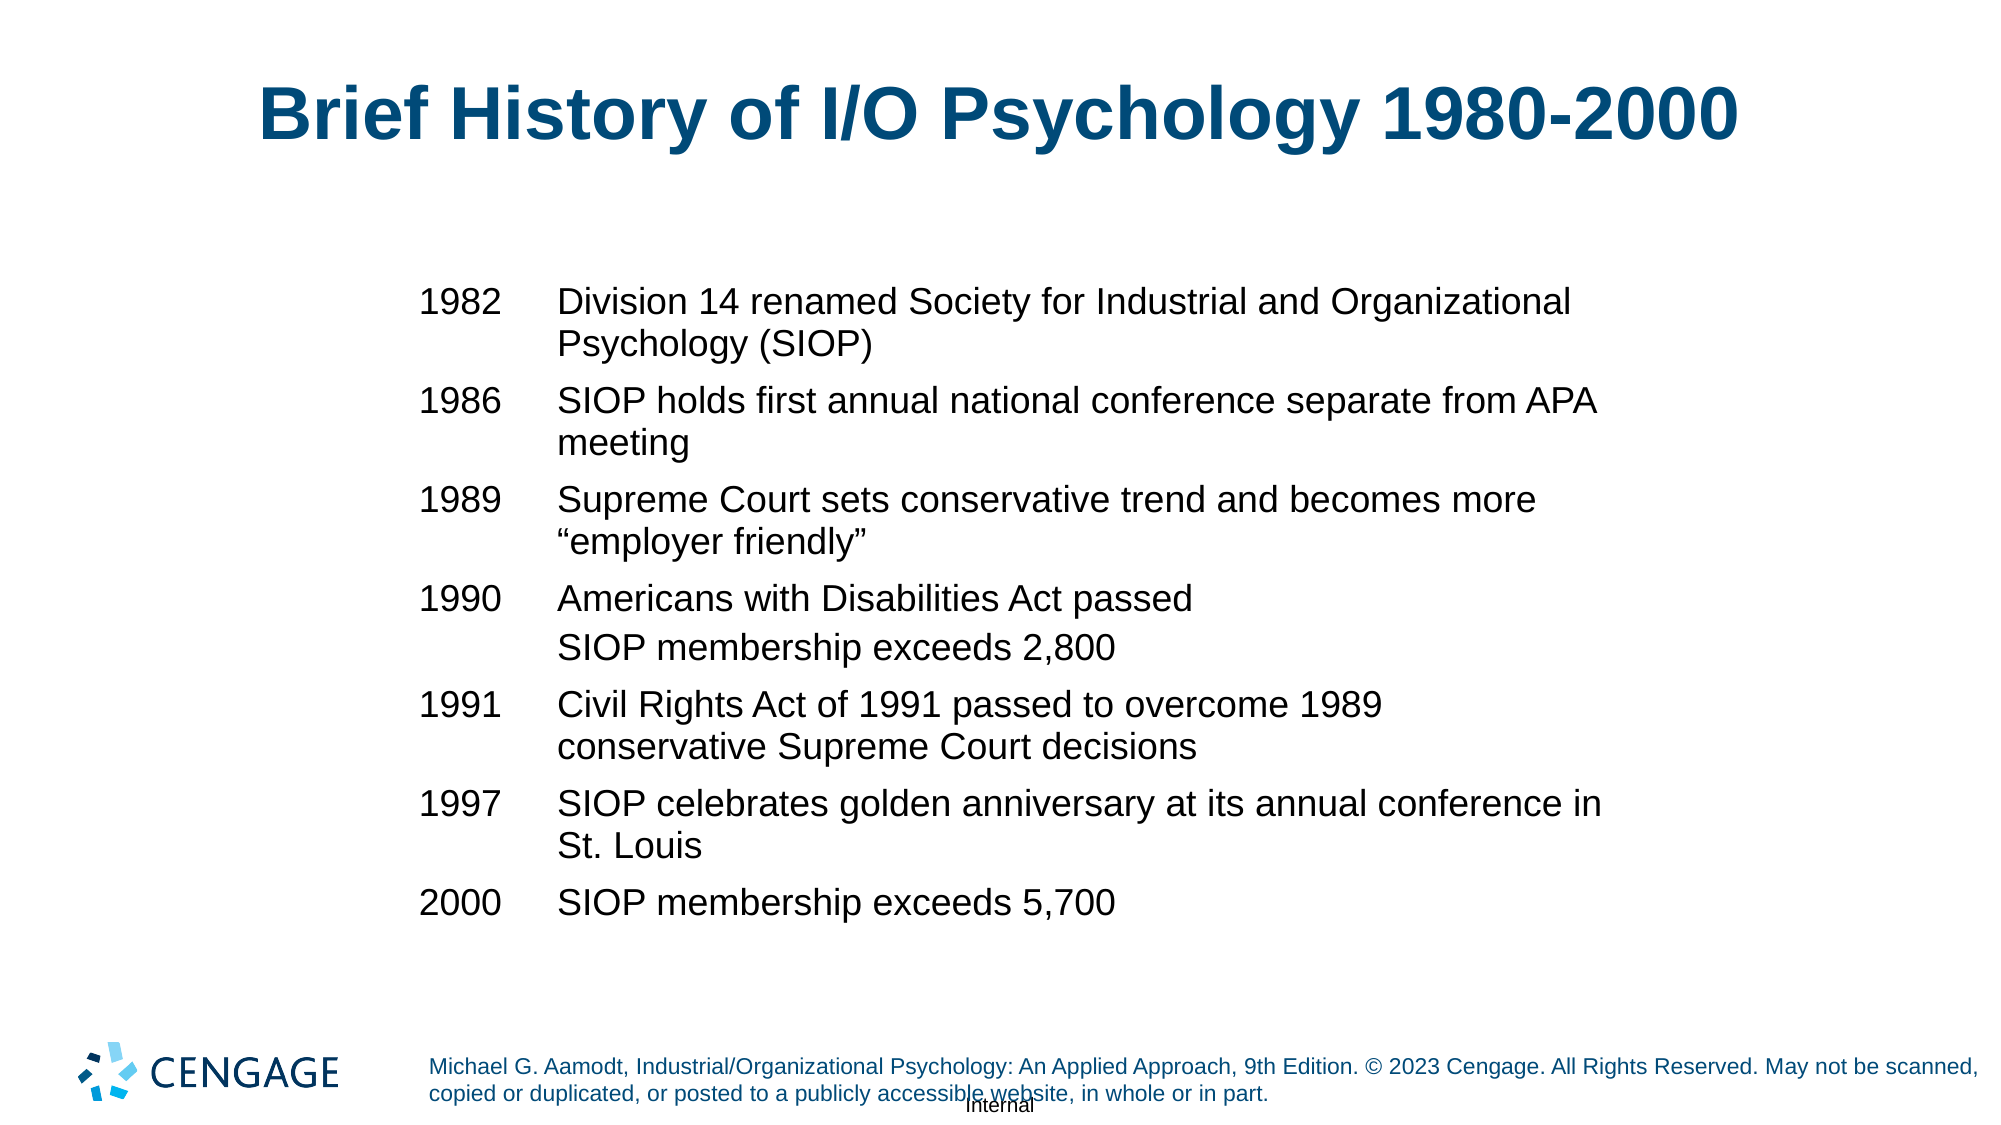

# Brief History of I/O Psychology 1980-2000
| 1982 | Division 14 renamed Society for Industrial and Organizational Psychology (SIOP) |
| --- | --- |
| 1986 | SIOP holds first annual national conference separate from APA meeting |
| 1989 | Supreme Court sets conservative trend and becomes more “employer friendly” |
| 1990 | Americans with Disabilities Act passed SIOP membership exceeds 2,800 |
| 1991 | Civil Rights Act of 1991 passed to overcome 1989 conservative Supreme Court decisions |
| 1997 | SIOP celebrates golden anniversary at its annual conference in St. Louis |
| 2000 | SIOP membership exceeds 5,700 |